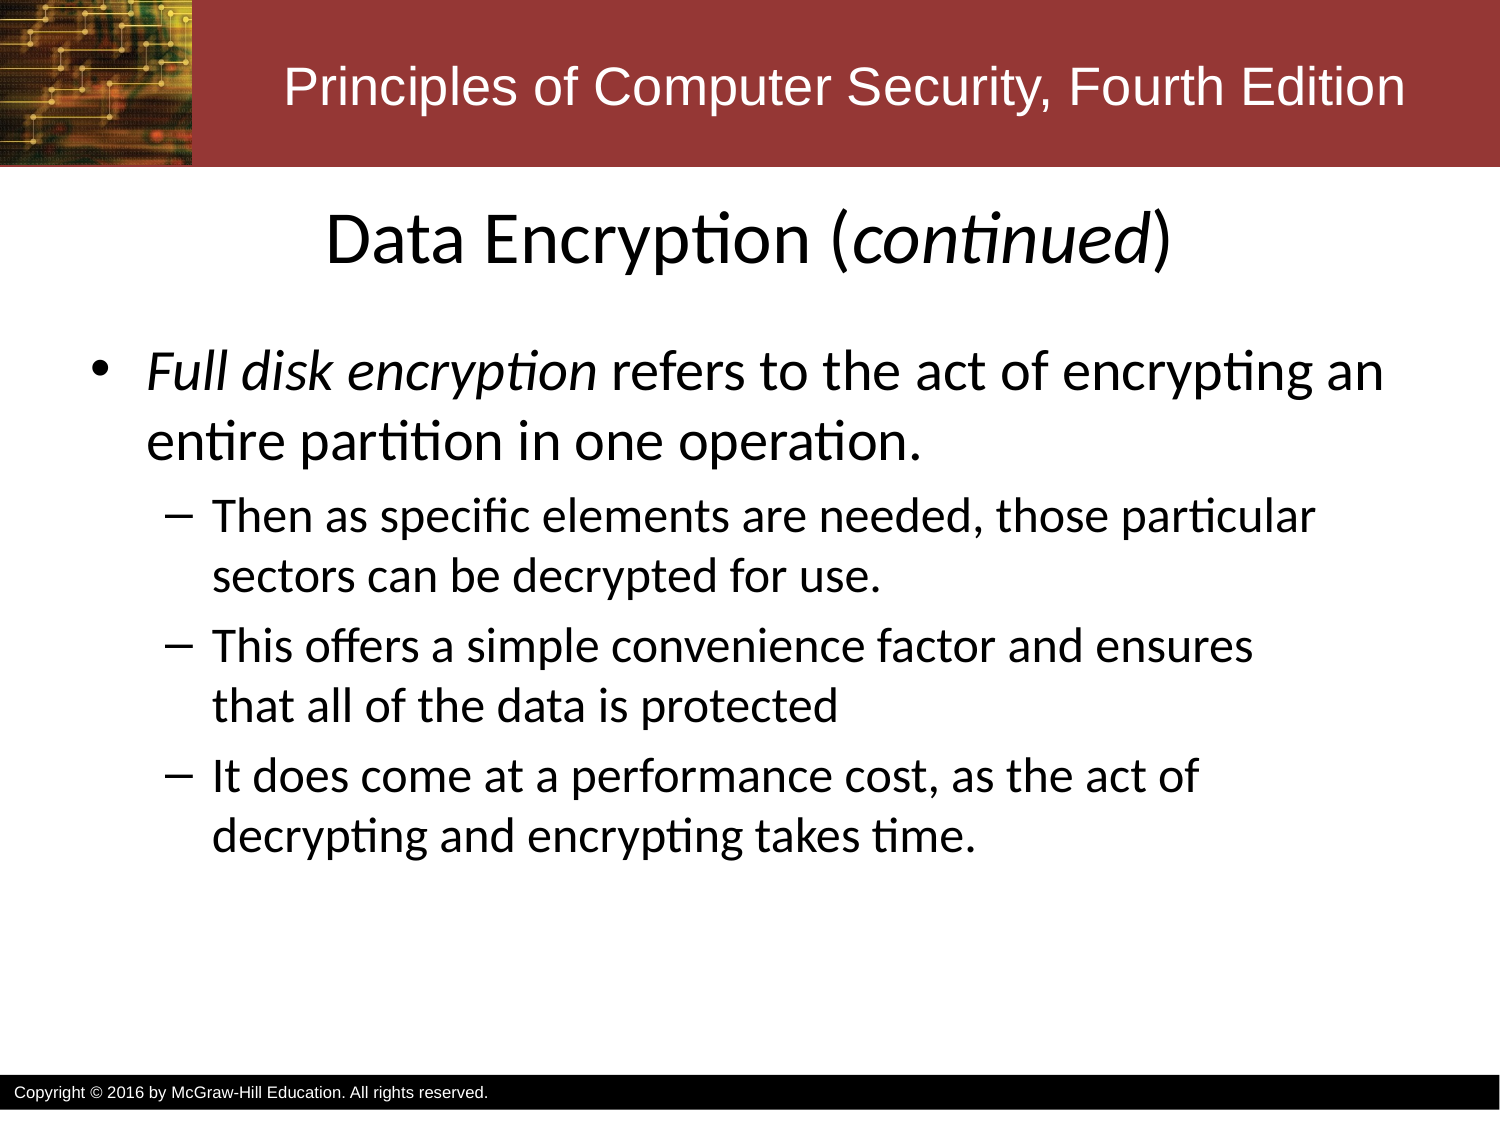

# Data Encryption (continued)
Full disk encryption refers to the act of encrypting an entire partition in one operation.
Then as specific elements are needed, those particular sectors can be decrypted for use.
This offers a simple convenience factor and ensures
that all of the data is protected
It does come at a performance cost, as the act of decrypting and encrypting takes time.